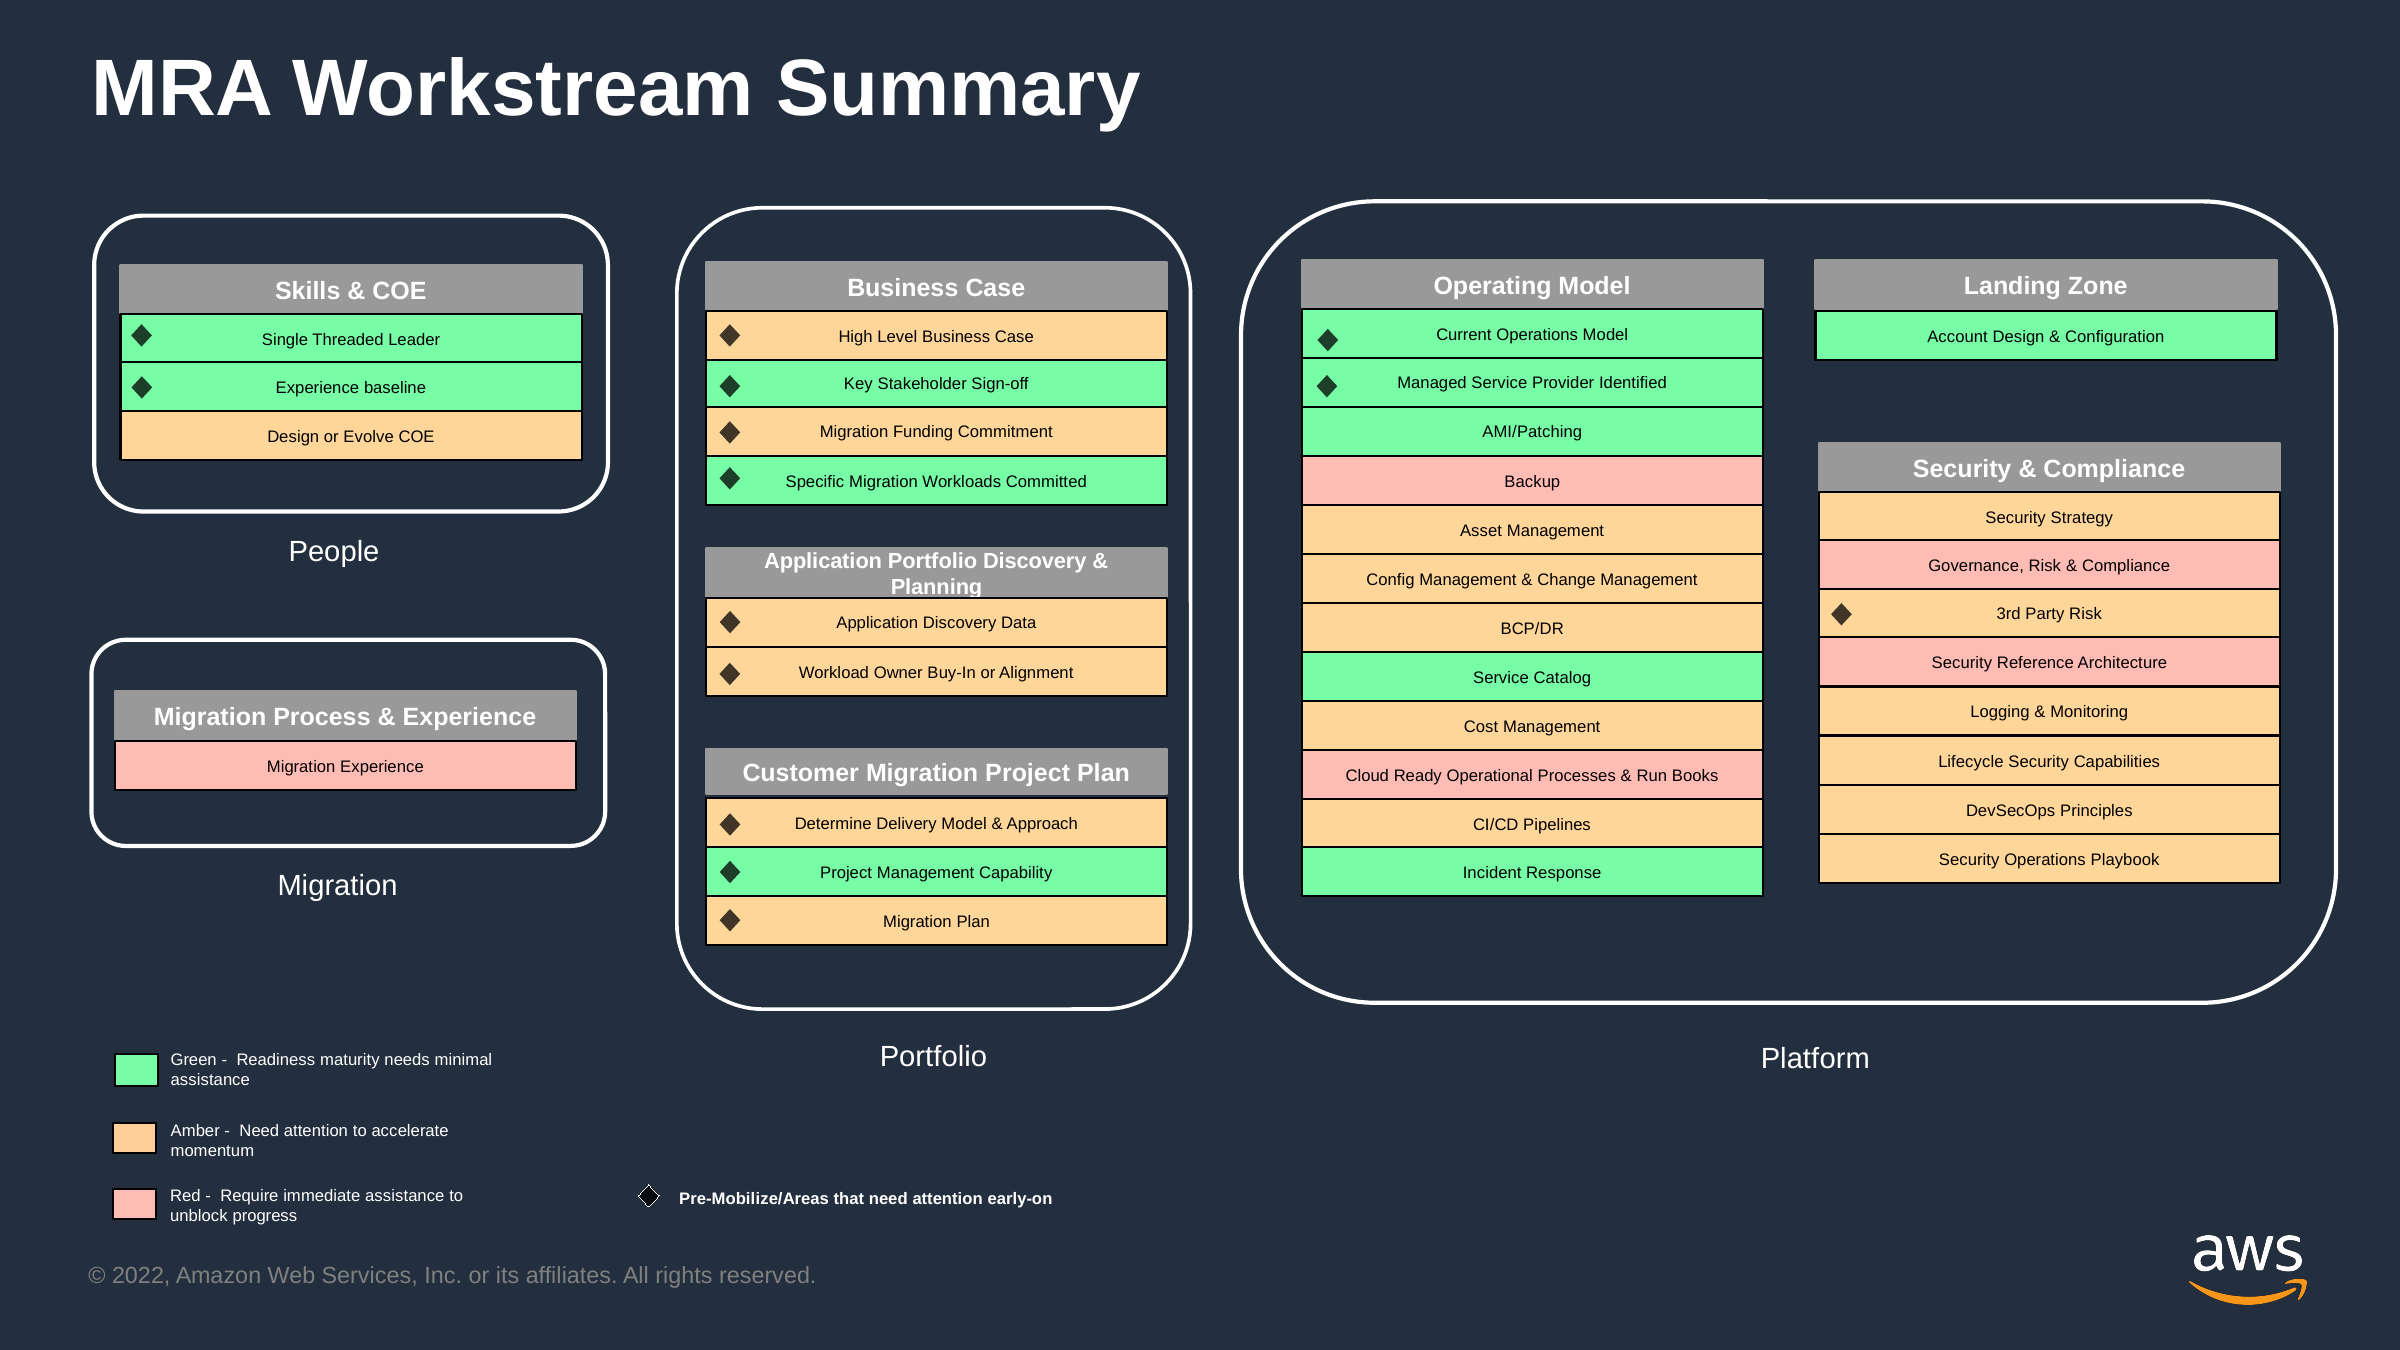

# MRA Workstream Summary

Landing Zone
Operating Model
Business Case
Skills & COE
Current Operations Model
Account Design & Configuration
High Level Business Case
Single Threaded Leader

Managed Service Provider Identified
Key Stakeholder Sign-off
Experience baseline

AMI/Patching
Migration Funding Commitment
Design or Evolve COE

Security & Compliance
Backup
Specific Migration Workloads Committed

Security Strategy
Asset Management
People
Governance, Risk & Compliance
Application Portfolio Discovery & Planning
Config Management & Change Management
3rd Party Risk
Application Discovery Data
BCP/DR

Security Reference Architecture

Workload Owner Buy-In or Alignment
Service Catalog

Logging & Monitoring
Migration Process & Experience
Cost Management
Lifecycle Security Capabilities
Migration Experience
Customer Migration Project Plan
Cloud Ready Operational Processes & Run Books
DevSecOps Principles
Determine Delivery Model & Approach
CI/CD Pipelines

Security Operations Playbook
Project Management Capability
Incident Response
Migration

Migration Plan

Portfolio
Platform
Green -  Readiness maturity needs minimal assistance

Amber -  Need attention to accelerate momentum

Pre-Mobilize/Areas that need attention early-on
Red -  Require immediate assistance to unblock progress